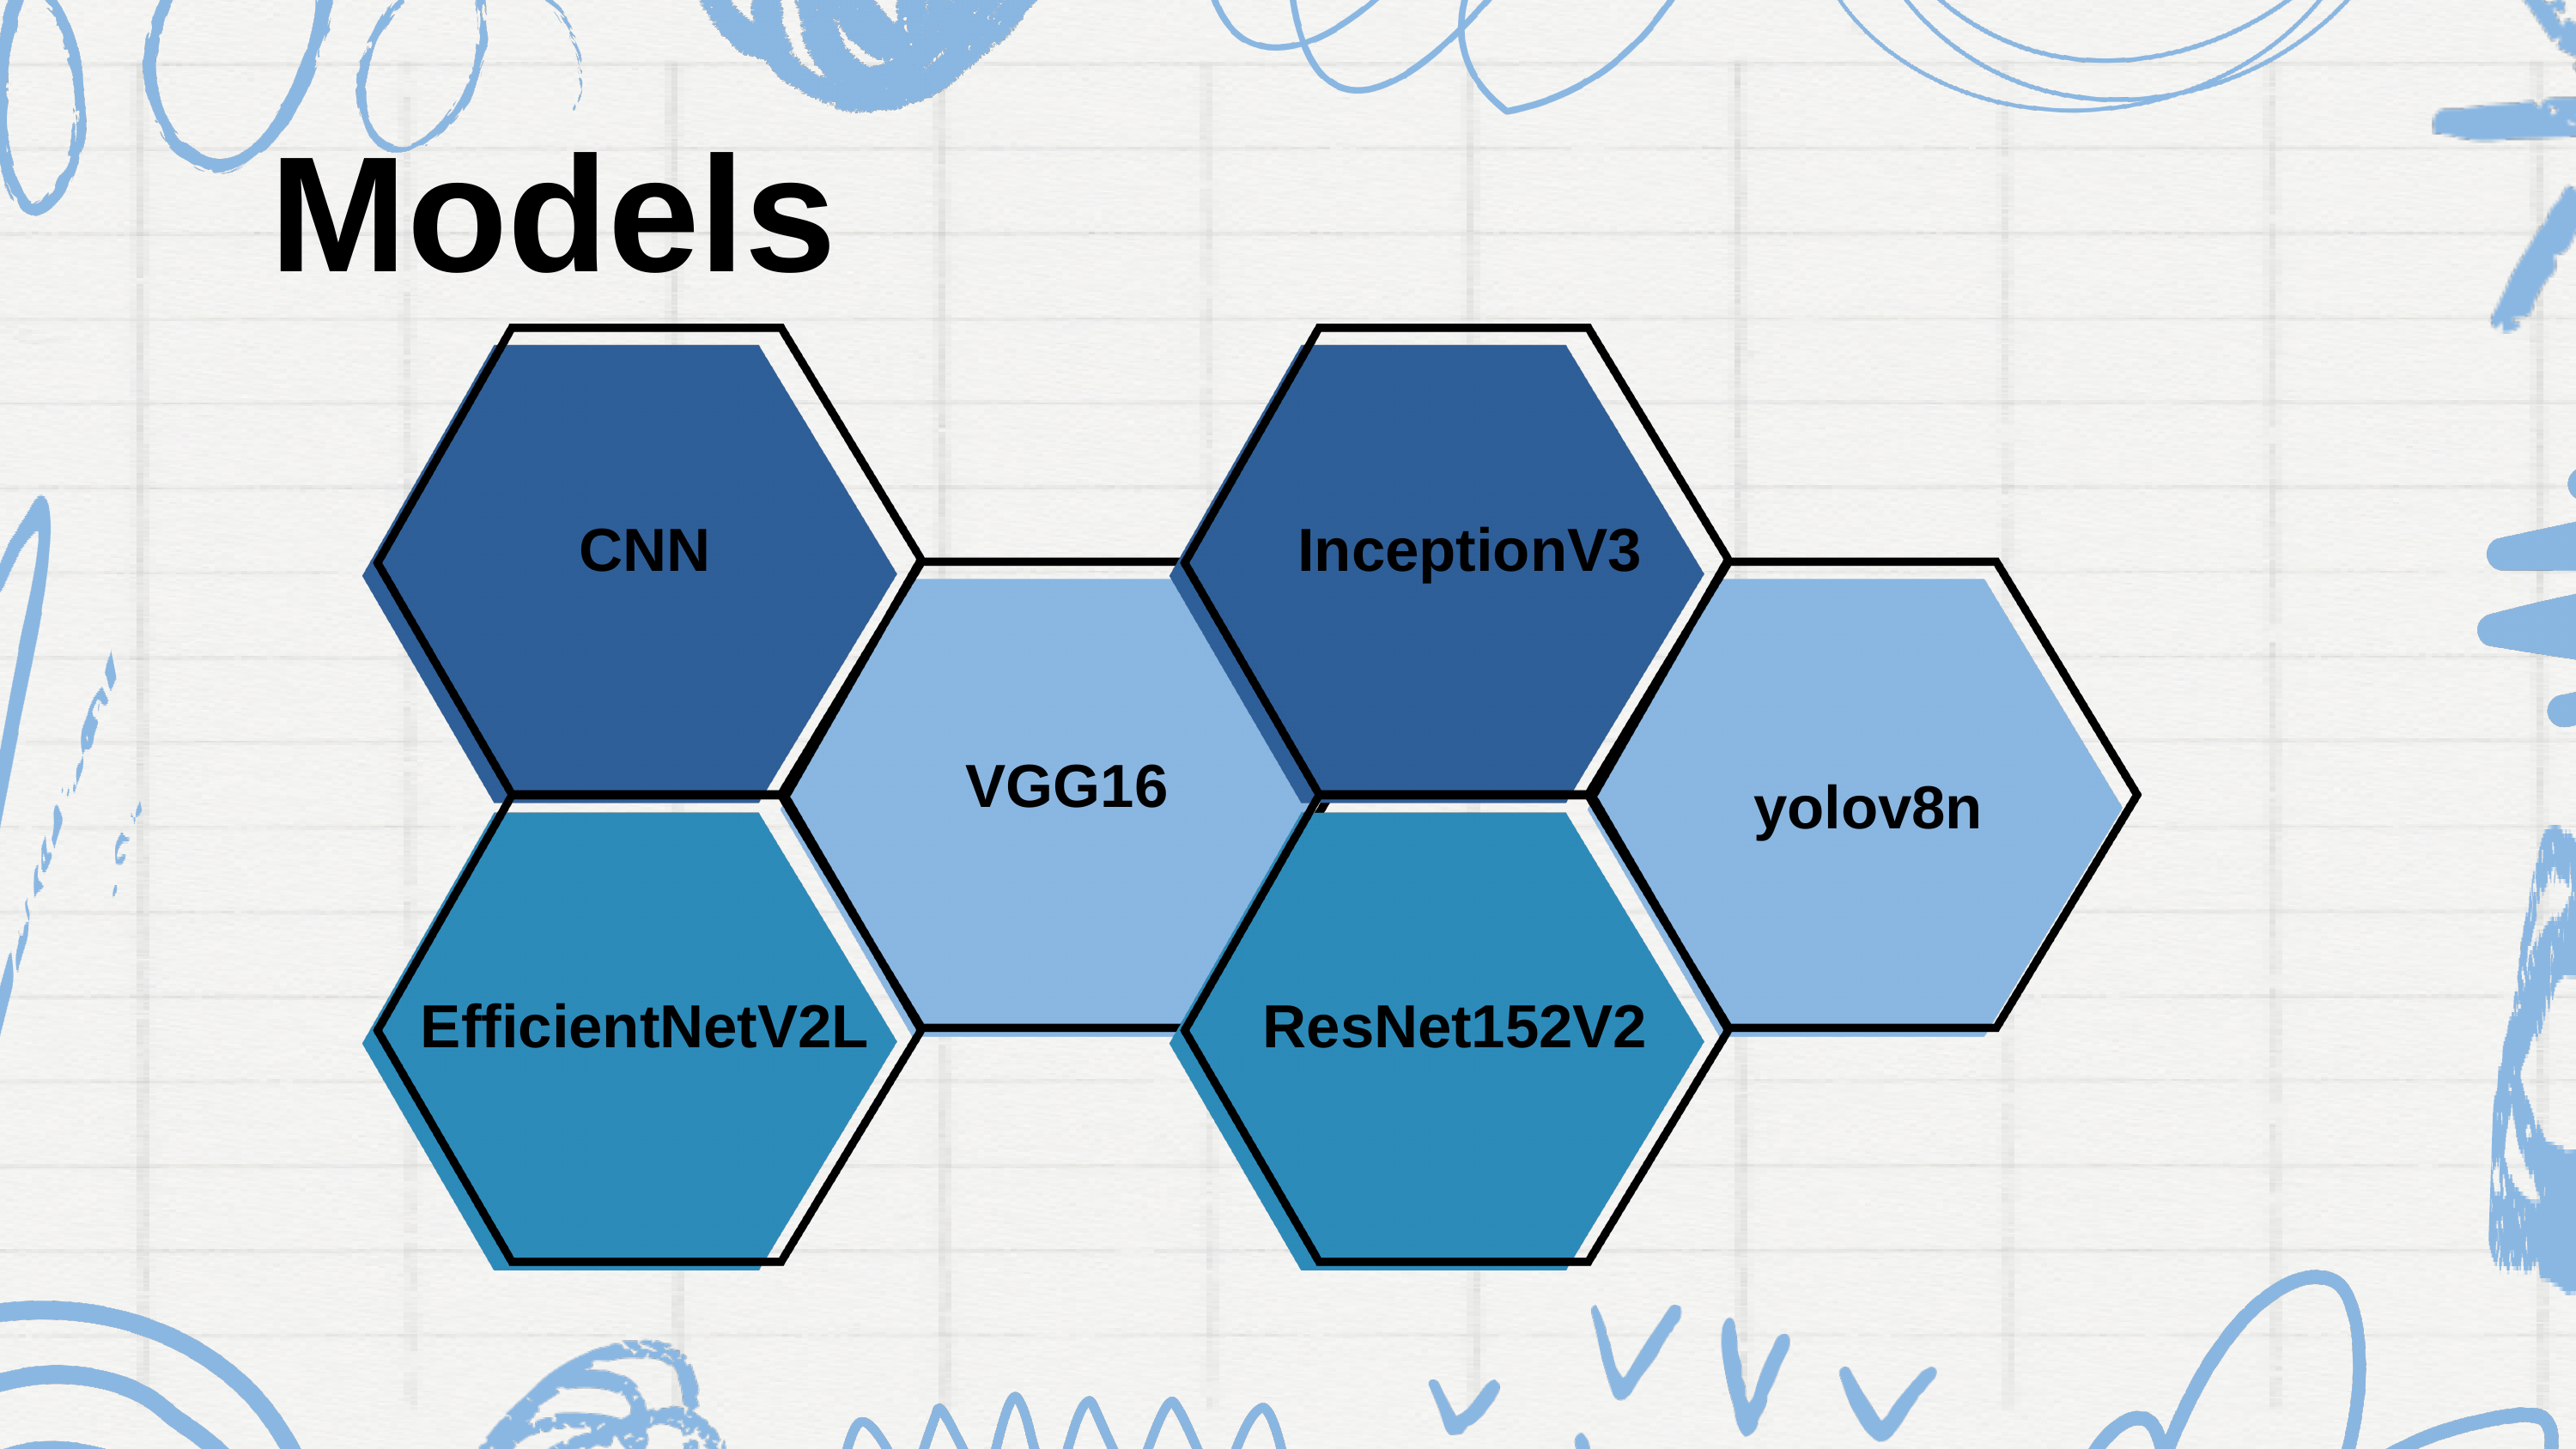

Models

CNN
InceptionV3

VGG16

yolov8n
EfficientNetV2L

ResNet152V2